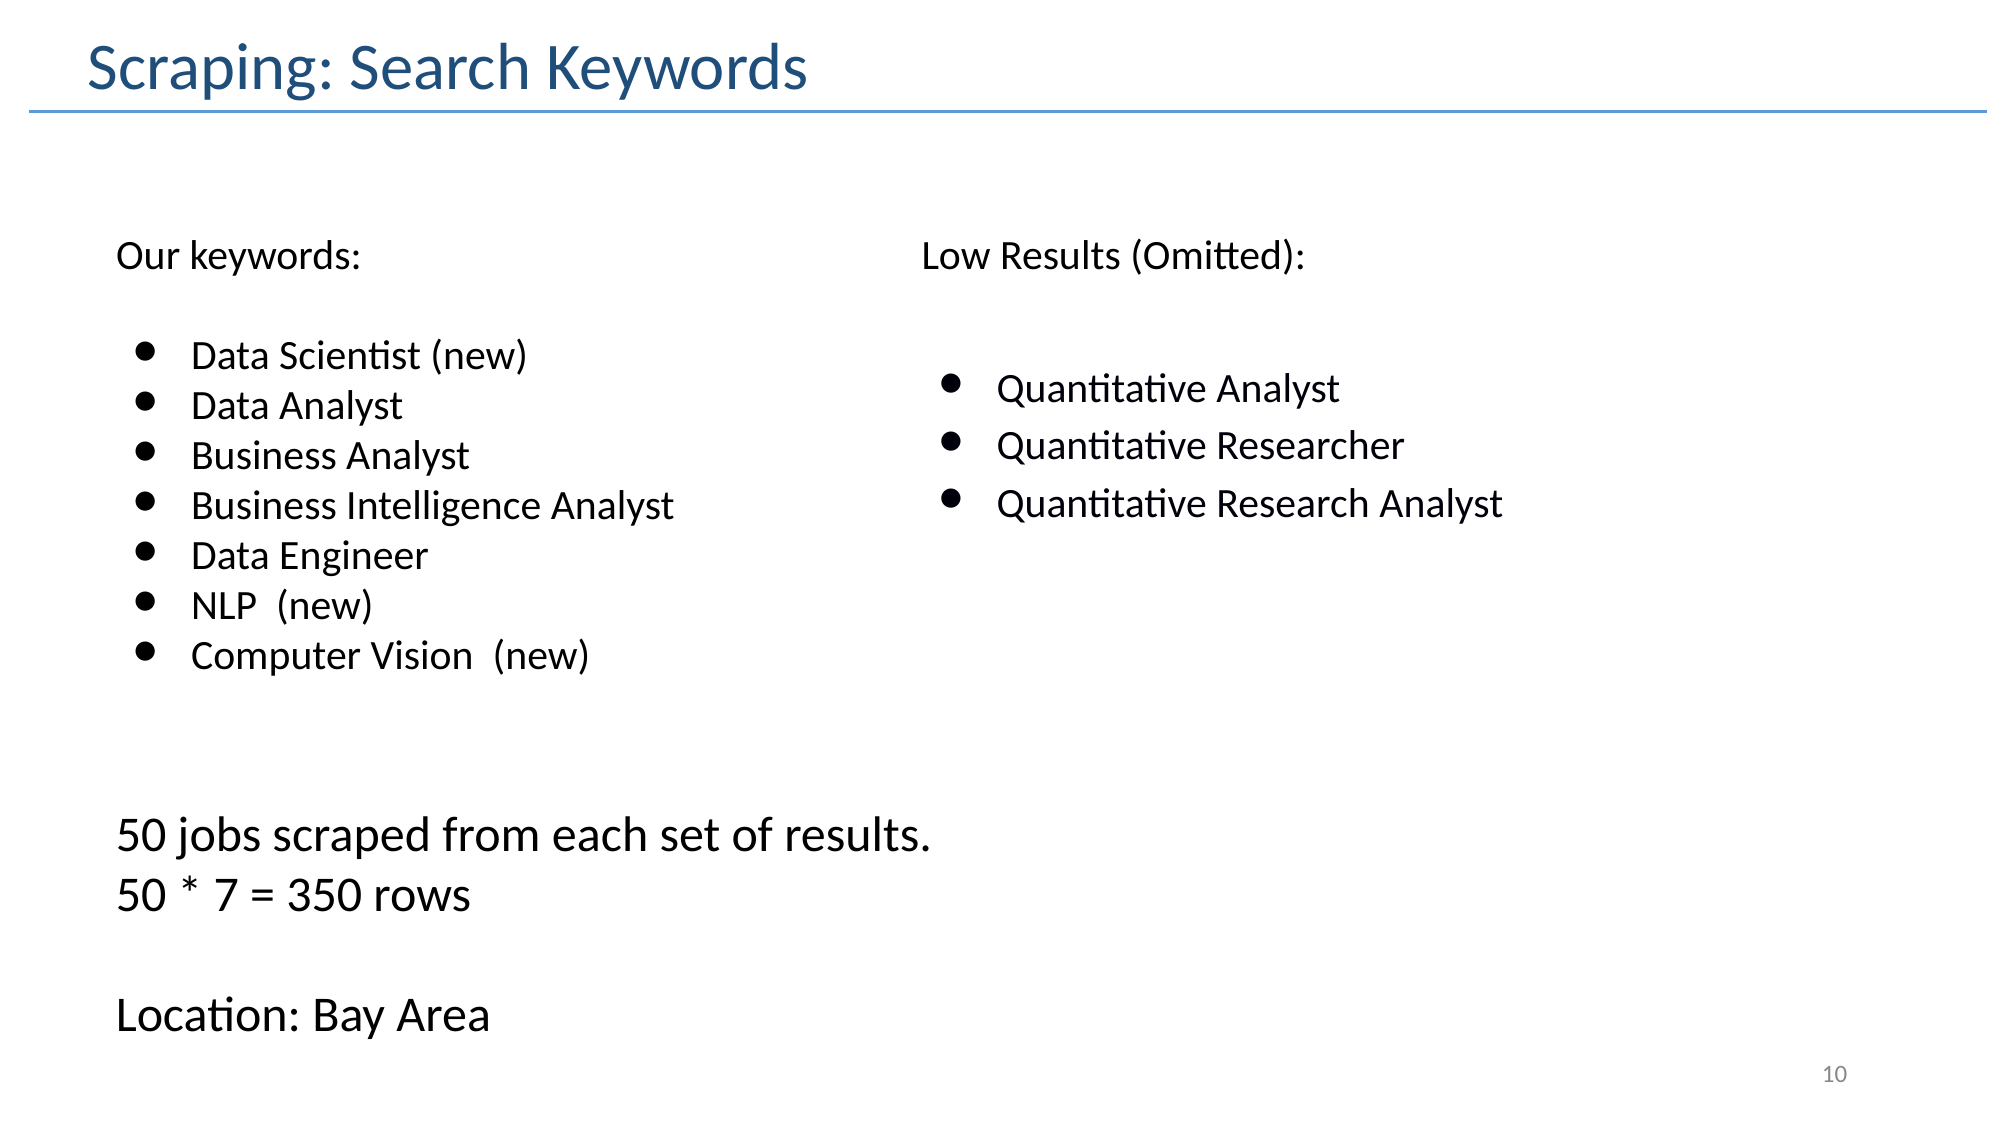

Scraping: Search Keywords
Our keywords:

Data Scientist (new)
Data Analyst
Business Analyst
Business Intelligence Analyst
Data Engineer
NLP  (new)
Computer Vision  (new)
Low Results (Omitted):

Quantitative Analyst
Quantitative Researcher
Quantitative Research Analyst

50 jobs scraped from each set of results.
50 * 7 = 350 rows

Location: Bay Area
10